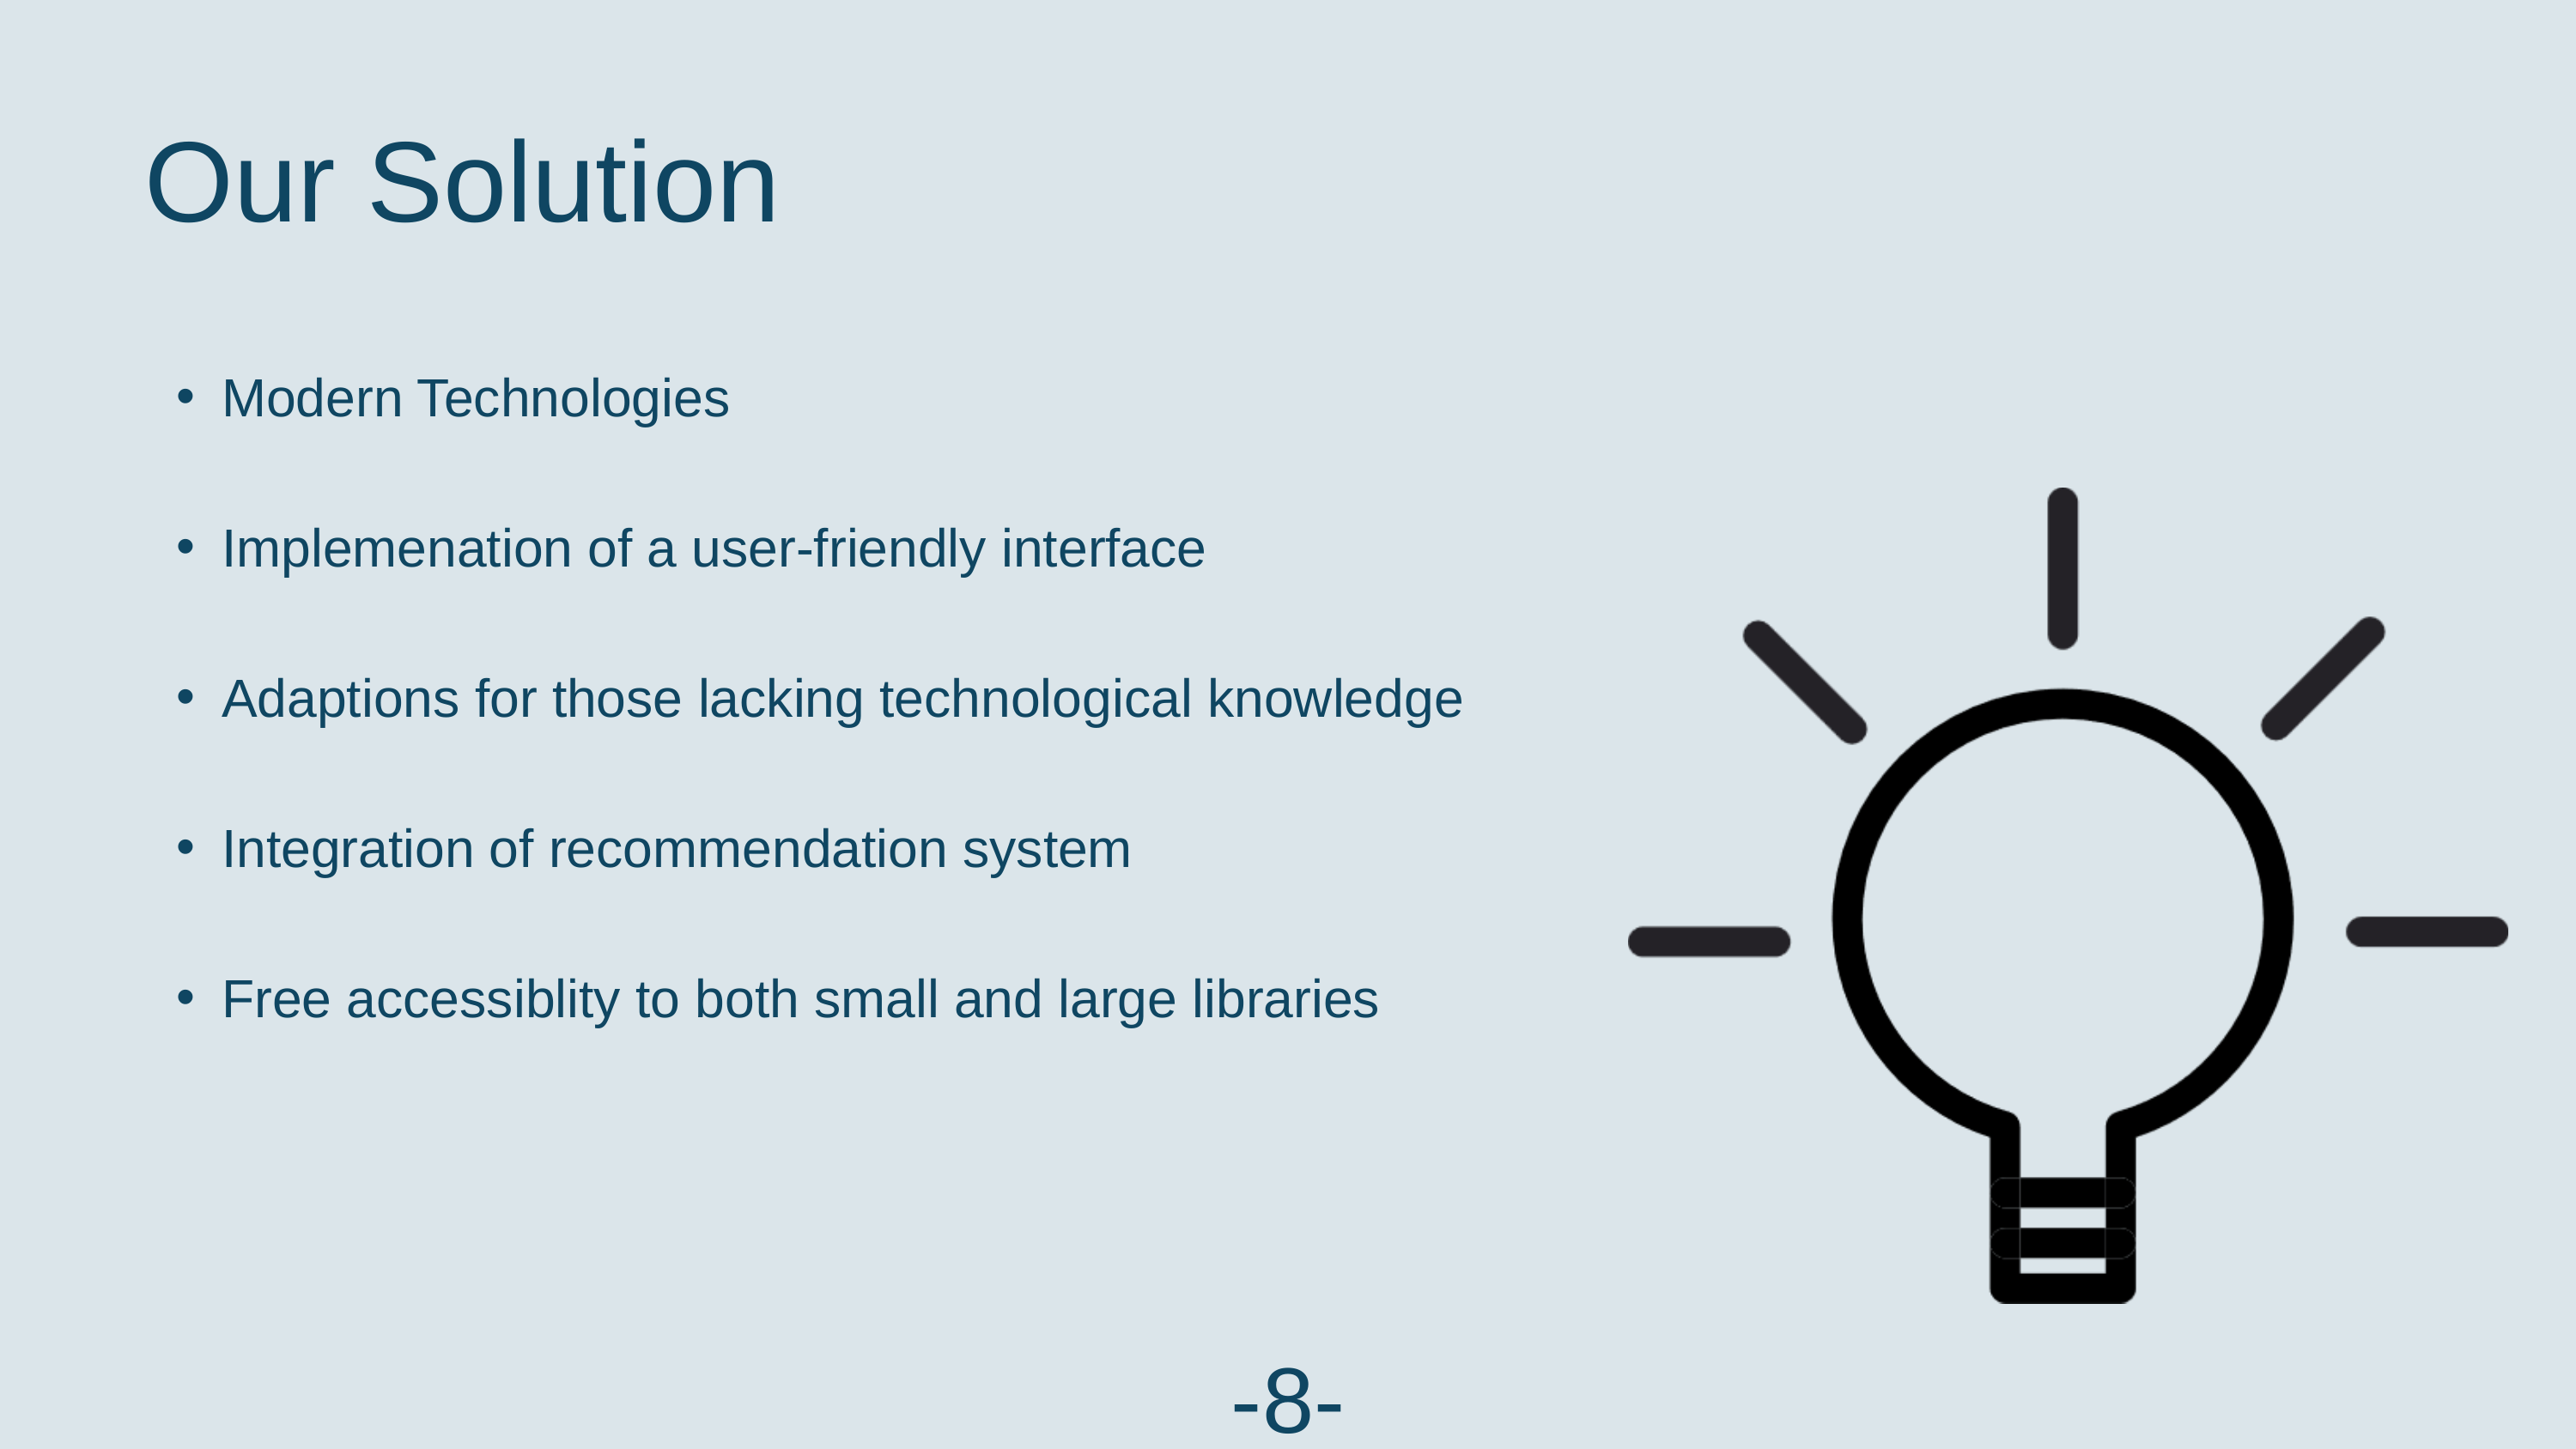

Our Solution
Modern Technologies

Implemenation of a user-friendly interface

Adaptions for those lacking technological knowledge

Integration of recommendation system

Free accessiblity to both small and large libraries

-8-